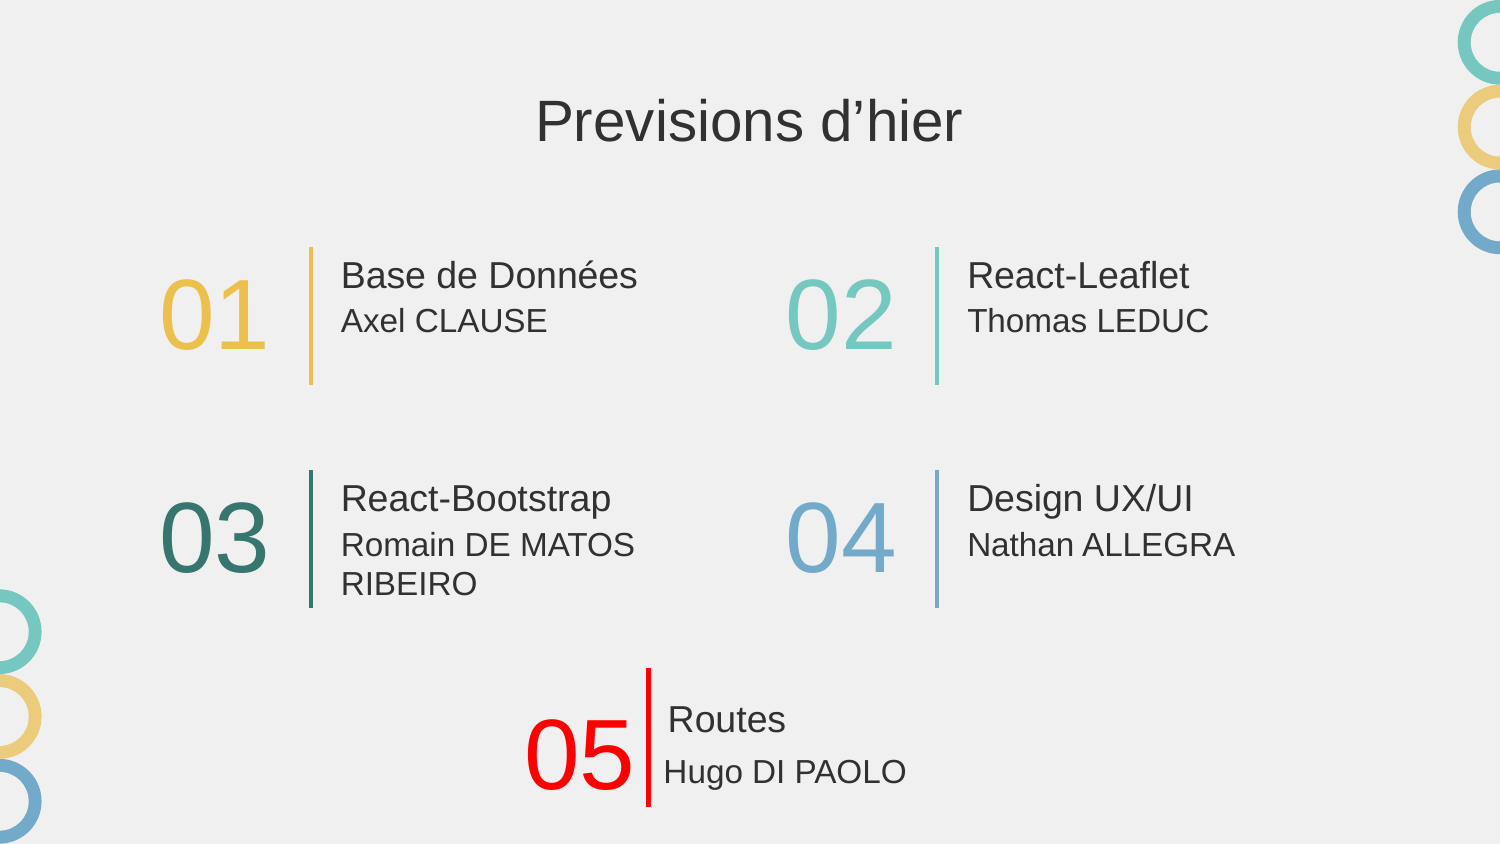

# Previsions d’hier
Base de Données
React-Leaflet
01
02

Axel CLAUSE
Thomas LEDUC
React-Bootstrap
Design UX/UI
03
04

Romain DE MATOS RIBEIRO
Nathan ALLEGRA

Routes
05
Hugo DI PAOLO